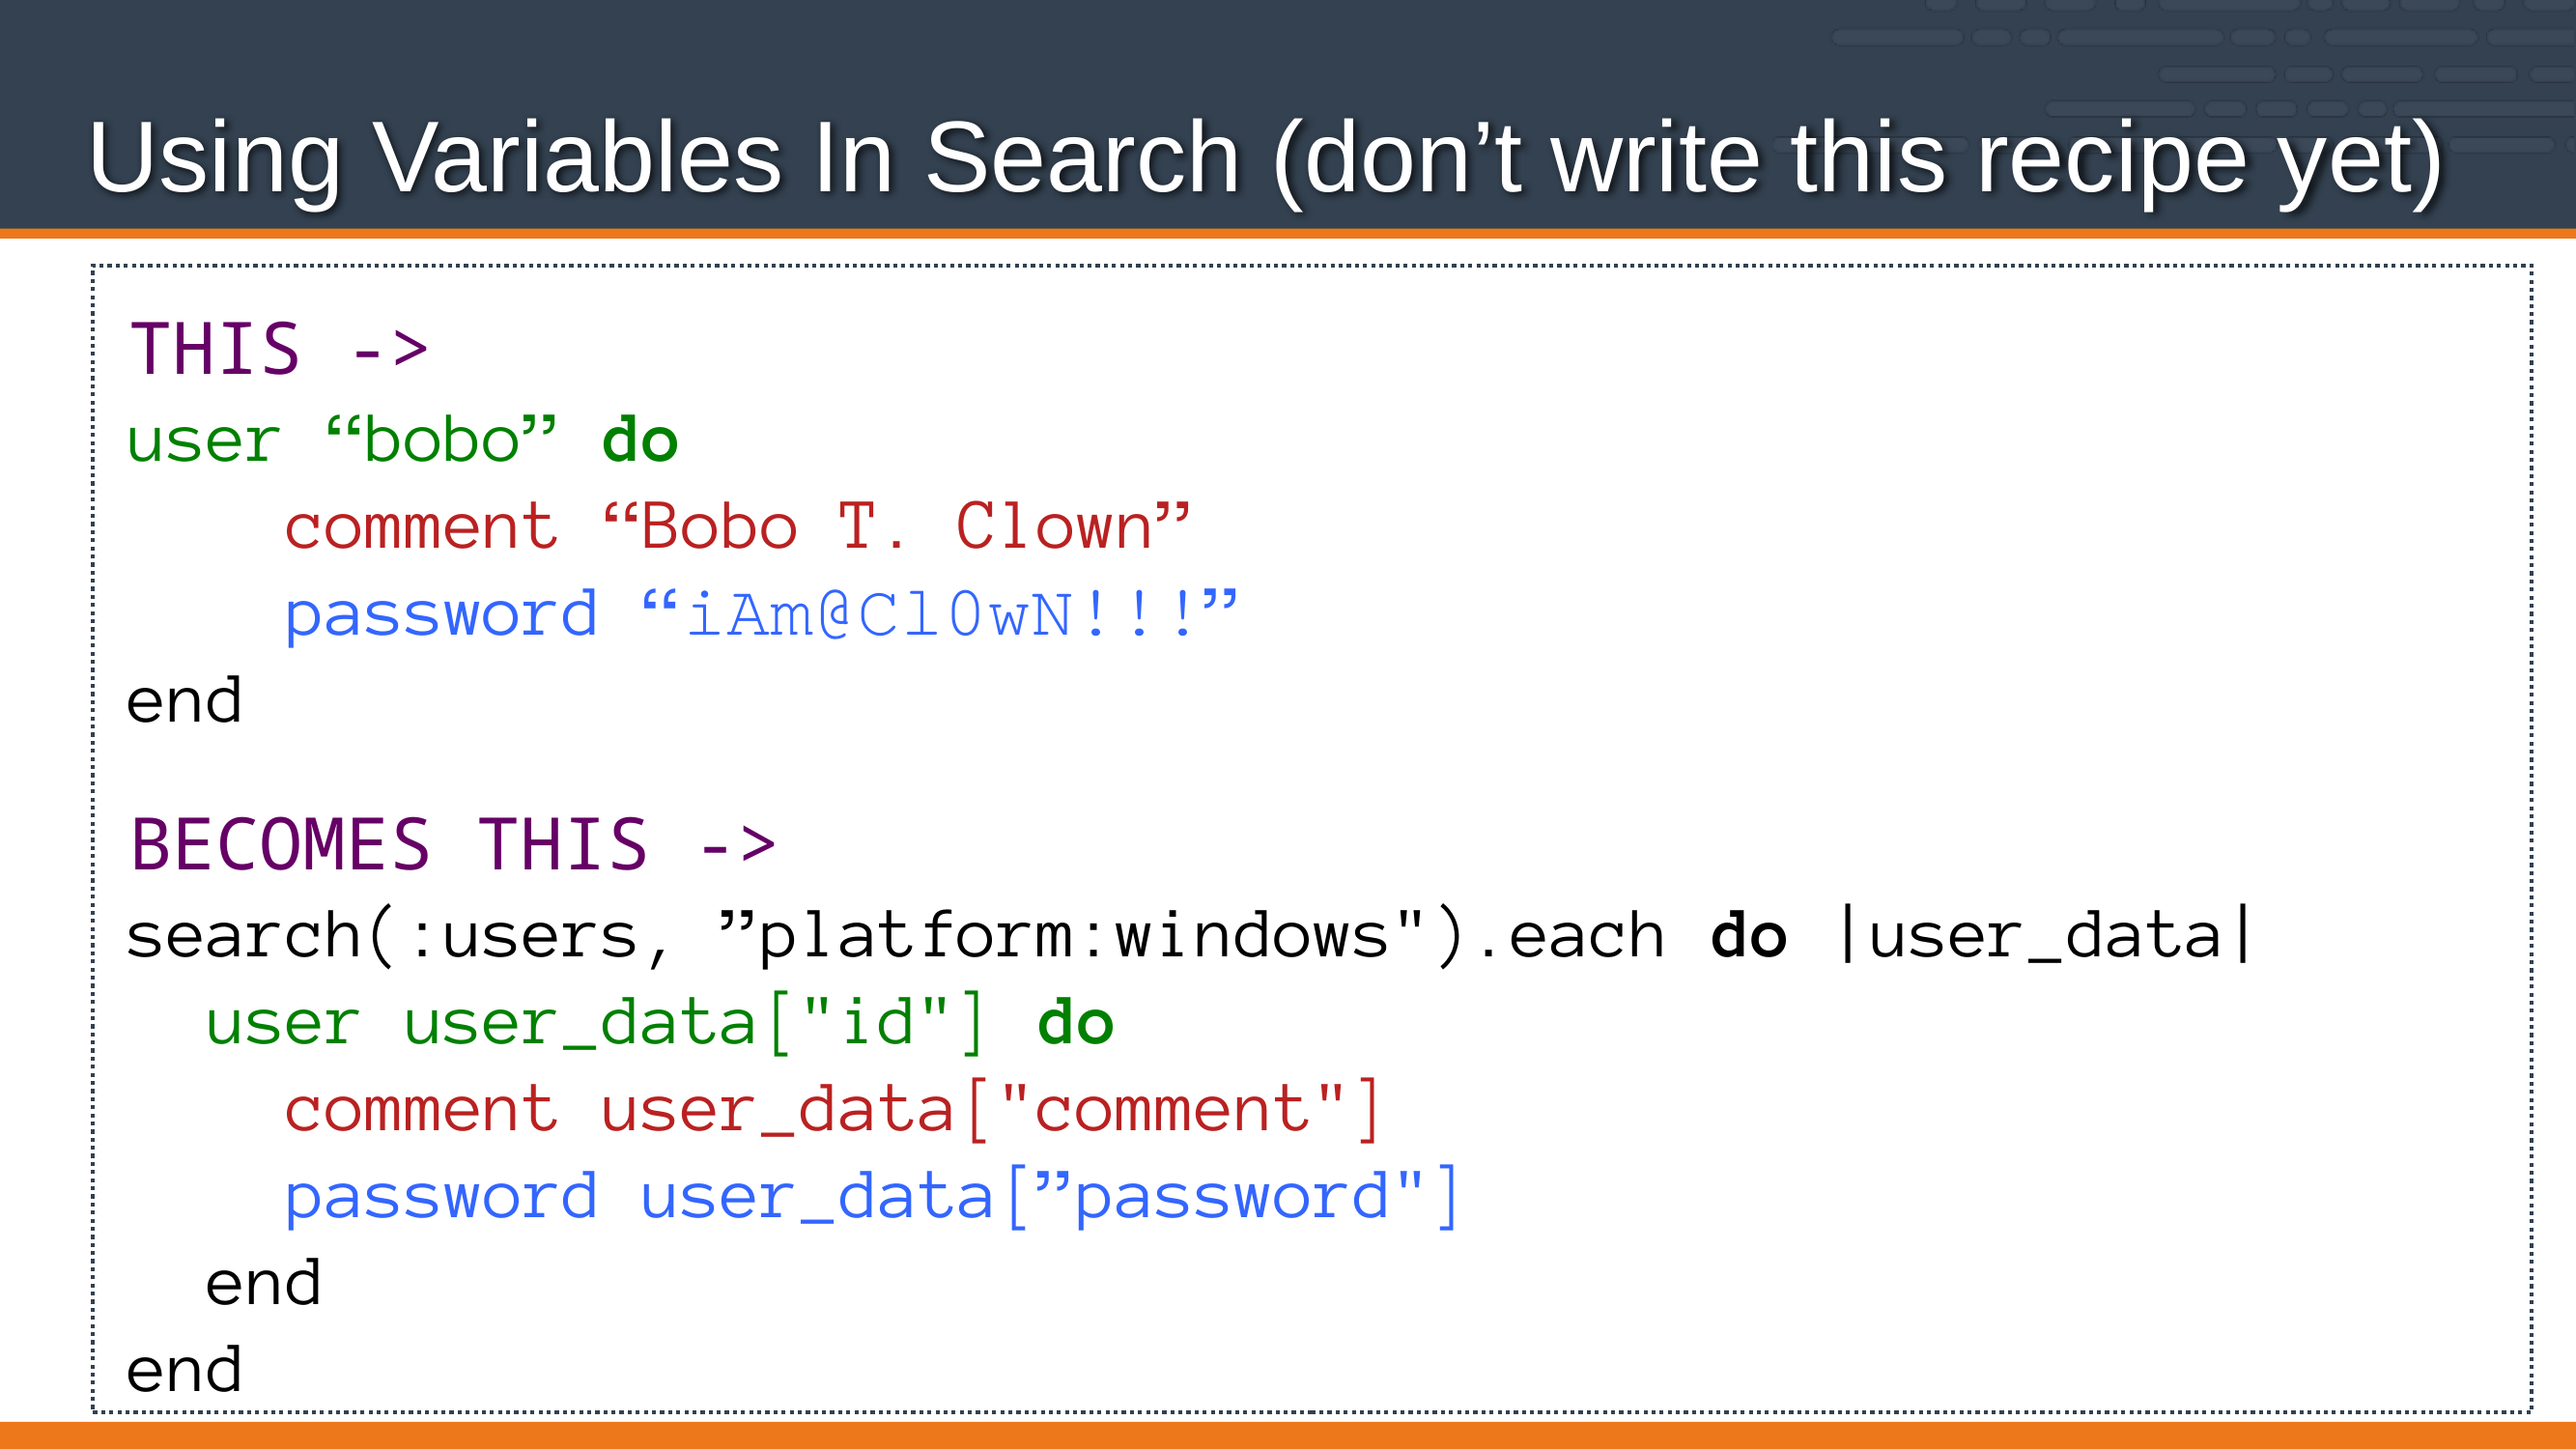

# Using Variables In Search (don’t write this recipe yet)
THIS ->
user “bobo” do
    comment “Bobo T. Clown”
    password “iAm@Cl0wN!!!”
end

BECOMES THIS ->
search(:users, ”platform:windows").each do |user_data|
  user user_data["id"] do
    comment user_data["comment"]
    password user_data[”password"]
  end
end